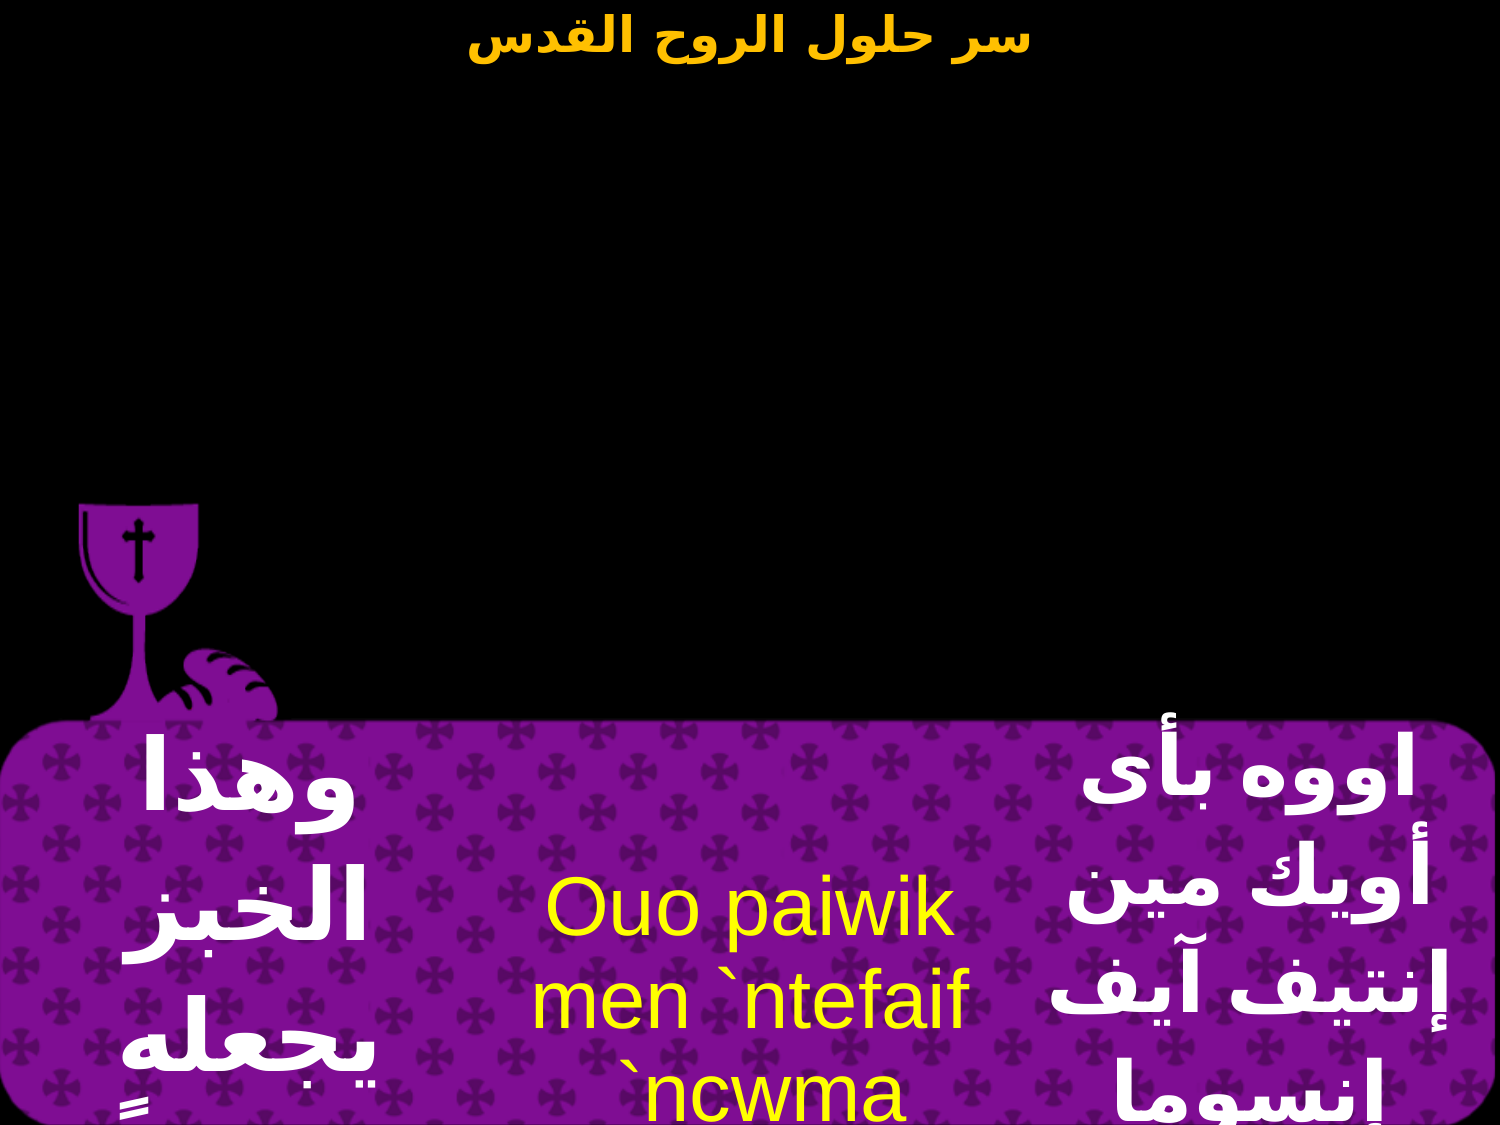

| وهذا الخبز يجعله جسداً مقدساً له | Ouo paiwik men `ntefaif `ncwma efouab `ntaf | اووه بأى أويك مين إنتيف آيف إنسوما إفؤواب إنتاف |
| --- | --- | --- |